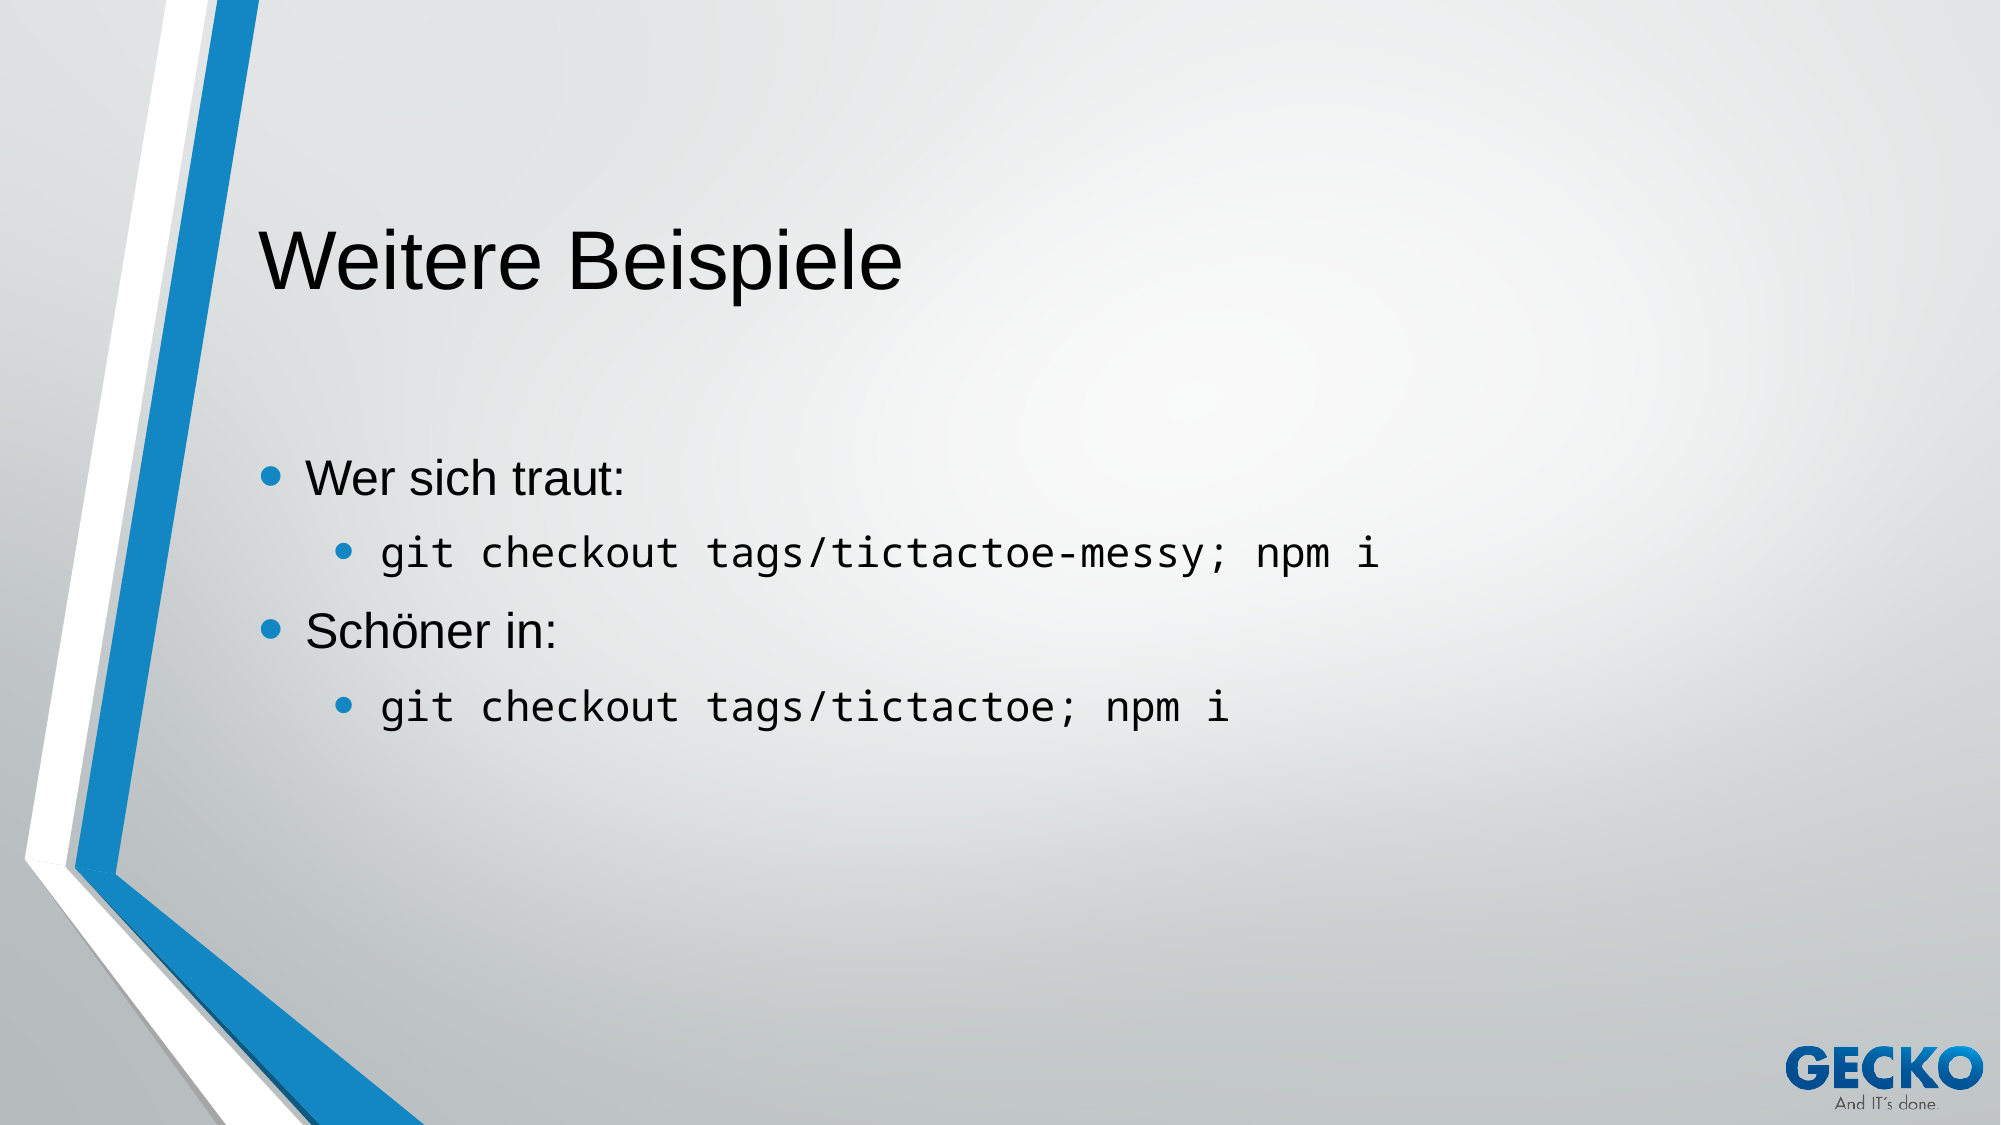

# Weitere Beispiele
Wer sich traut:
git checkout tags/tictactoe-messy; npm i
Schöner in:
git checkout tags/tictactoe; npm i